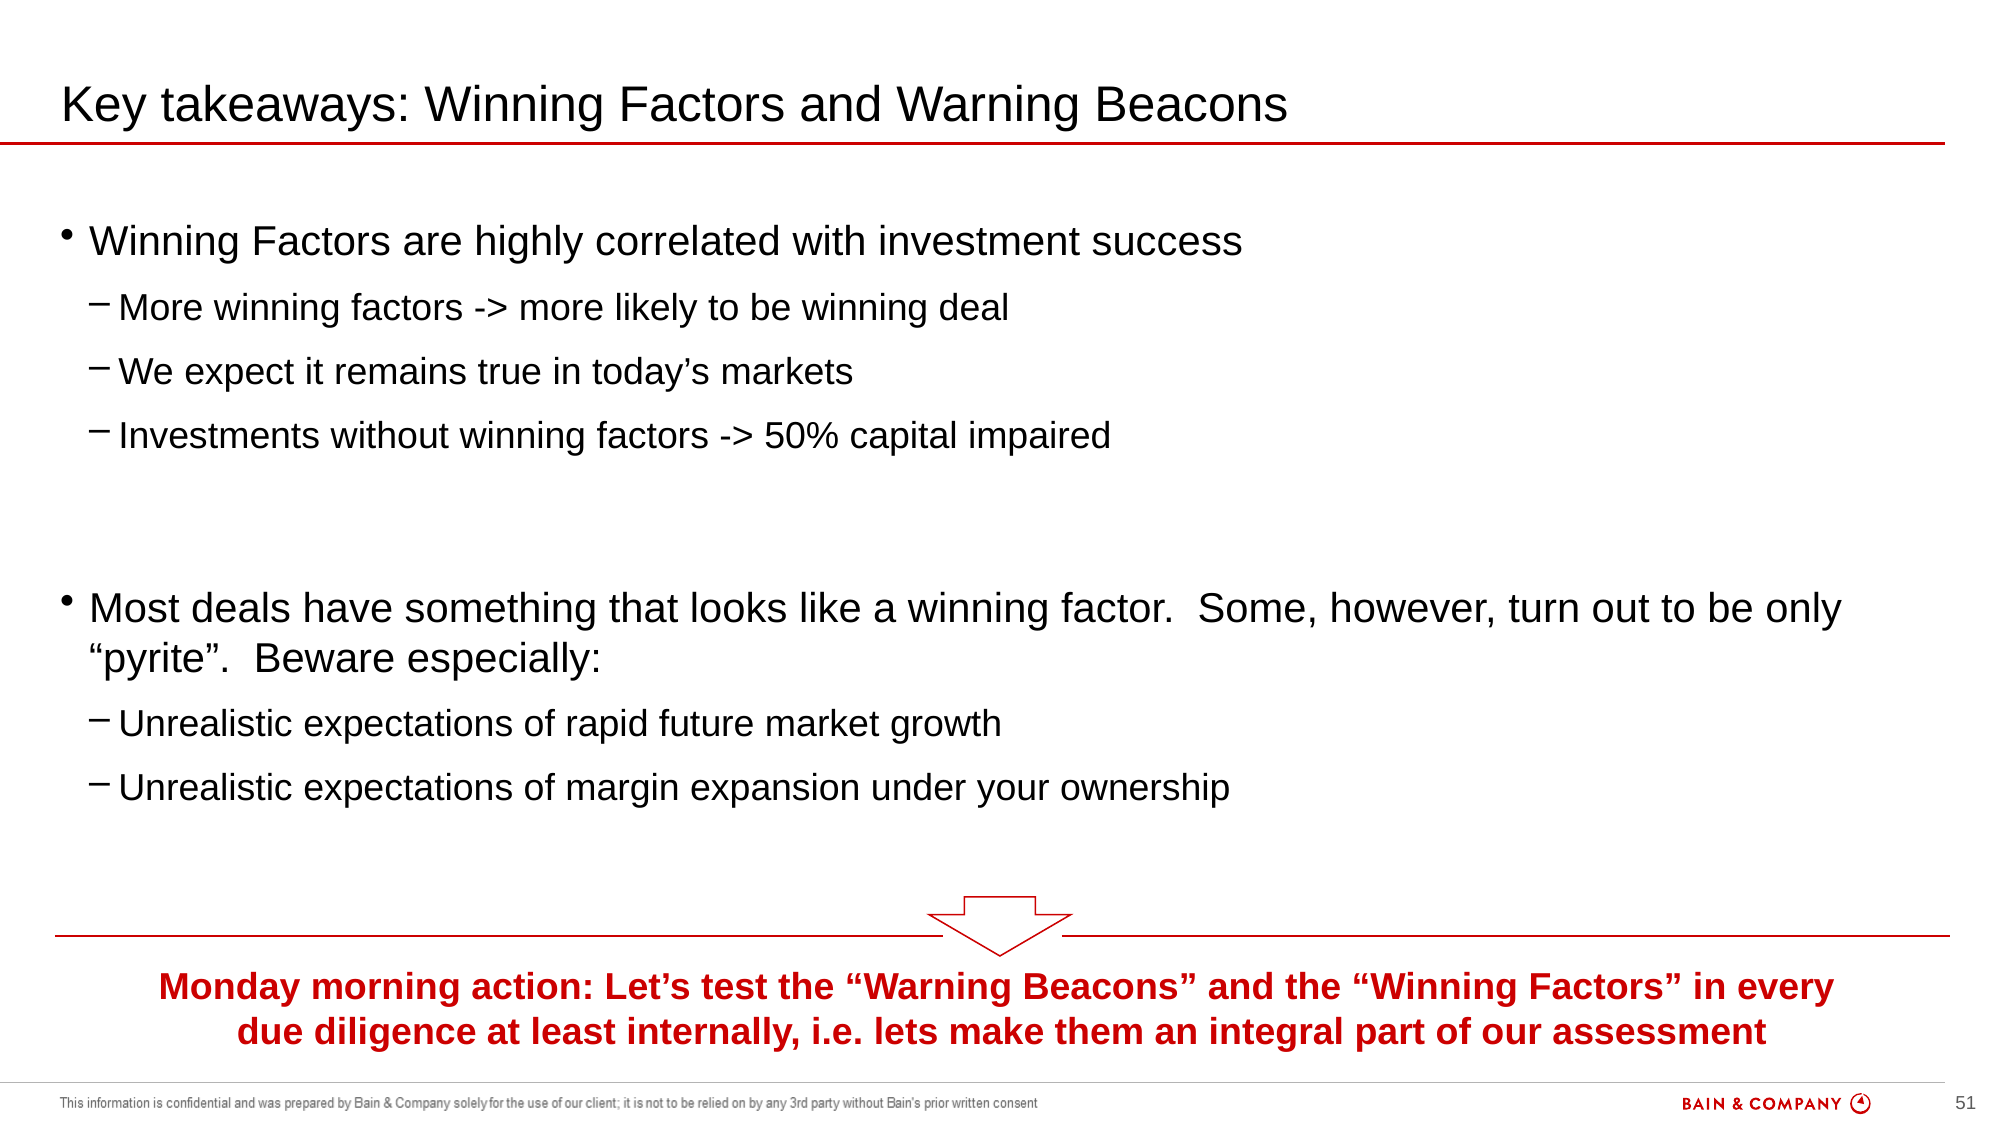

# Key takeaways: Winning Factors and Warning Beacons
overall_1_131883899231059928 columns_1_131883899230989737 4_0_131883899230177237 9_0_131883899230859382
Winning Factors are highly correlated with investment success
More winning factors -> more likely to be winning deal
We expect it remains true in today’s markets
Investments without winning factors -> 50% capital impaired

Most deals have something that looks like a winning factor.  Some, however, turn out to be only “pyrite”.  Beware especially:
Unrealistic expectations of rapid future market growth
Unrealistic expectations of margin expansion under your ownership

Monday morning action: Let’s test the “Warning Beacons” and the “Winning Factors” in every
due diligence at least internally, i.e. lets make them an integral part of our assessment